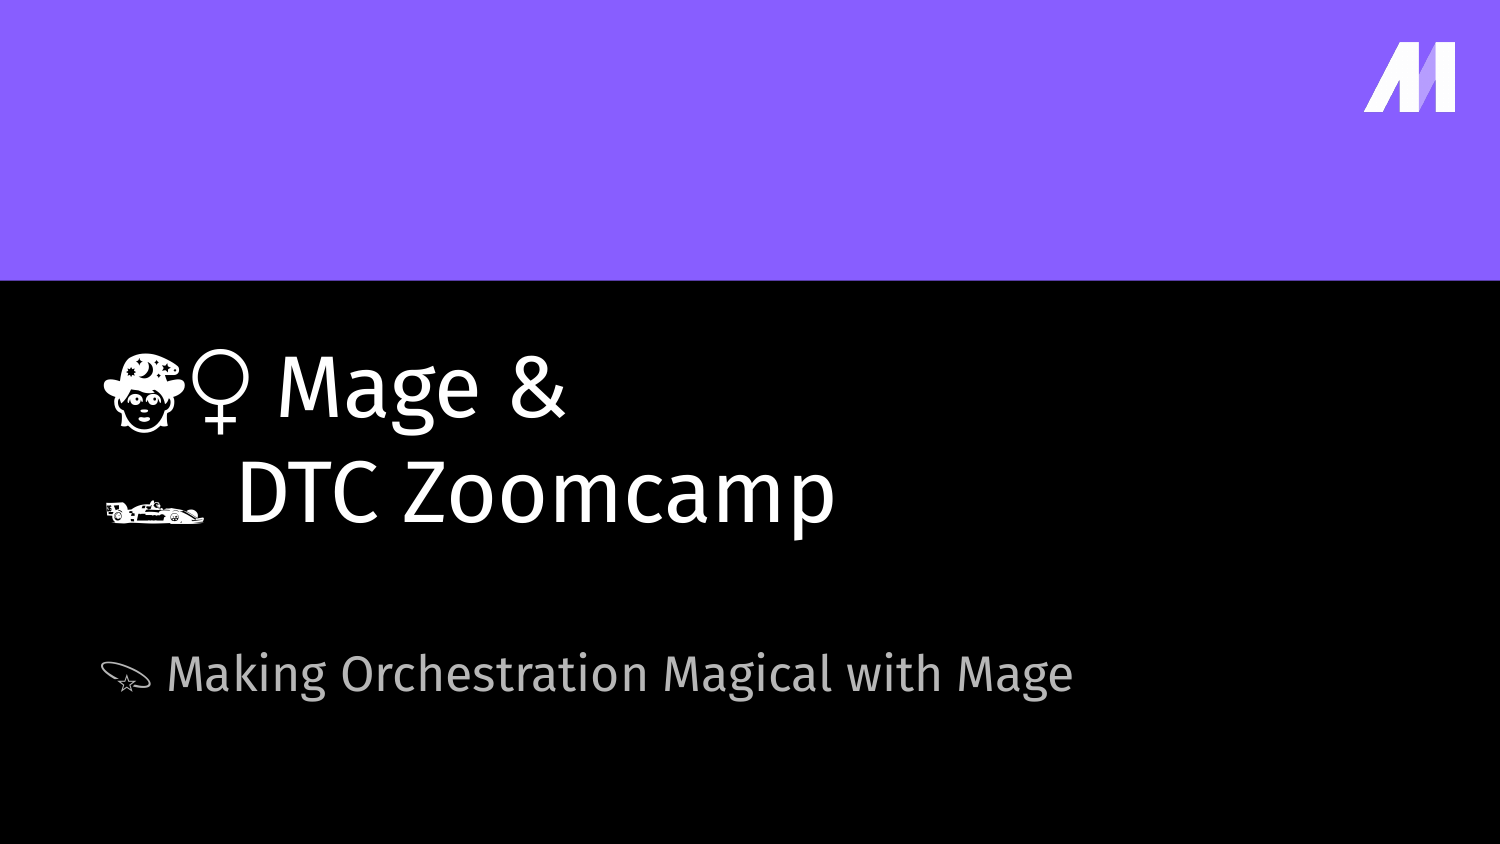

# 🧙‍♀️ Mage &
🏎️ DTC Zoomcamp
💫 Making Orchestration Magical with Mage